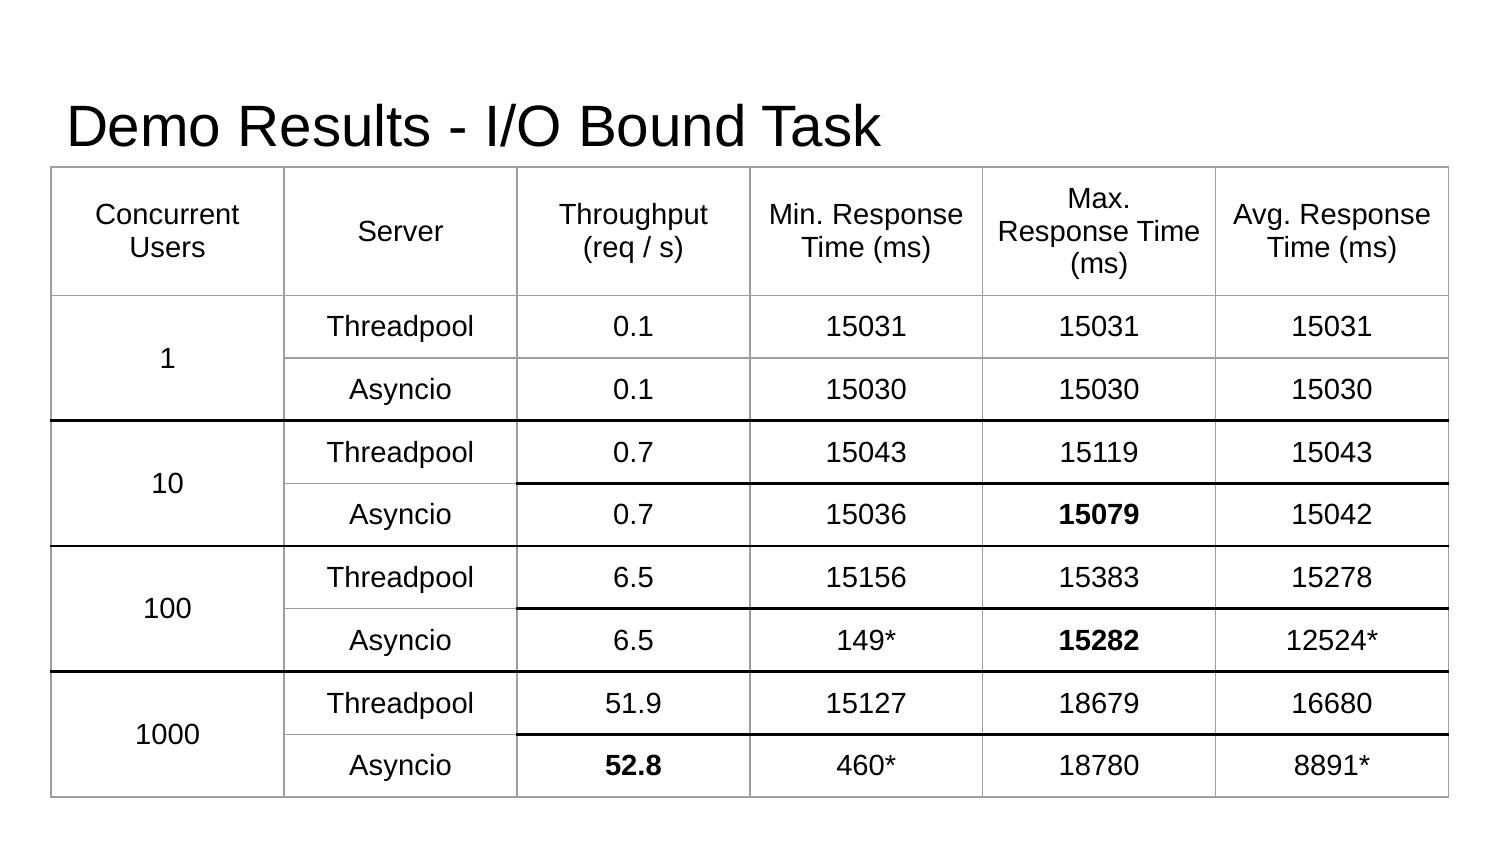

# Demo Results - I/O Bound Task
| Concurrent Users | Server | Throughput (req / s) | Min. Response Time (ms) | Max. Response Time (ms) | Avg. Response Time (ms) |
| --- | --- | --- | --- | --- | --- |
| 1 | Threadpool | 0.1 | 15031 | 15031 | 15031 |
|  | Asyncio | 0.1 | 15030 | 15030 | 15030 |
| 10 | Threadpool | 0.7 | 15043 | 15119 | 15043 |
|  | Asyncio | 0.7 | 15036 | 15079 | 15042 |
| 100 | Threadpool | 6.5 | 15156 | 15383 | 15278 |
|  | Asyncio | 6.5 | 149\* | 15282 | 12524\* |
| 1000 | Threadpool | 51.9 | 15127 | 18679 | 16680 |
|  | Asyncio | 52.8 | 460\* | 18780 | 8891\* |